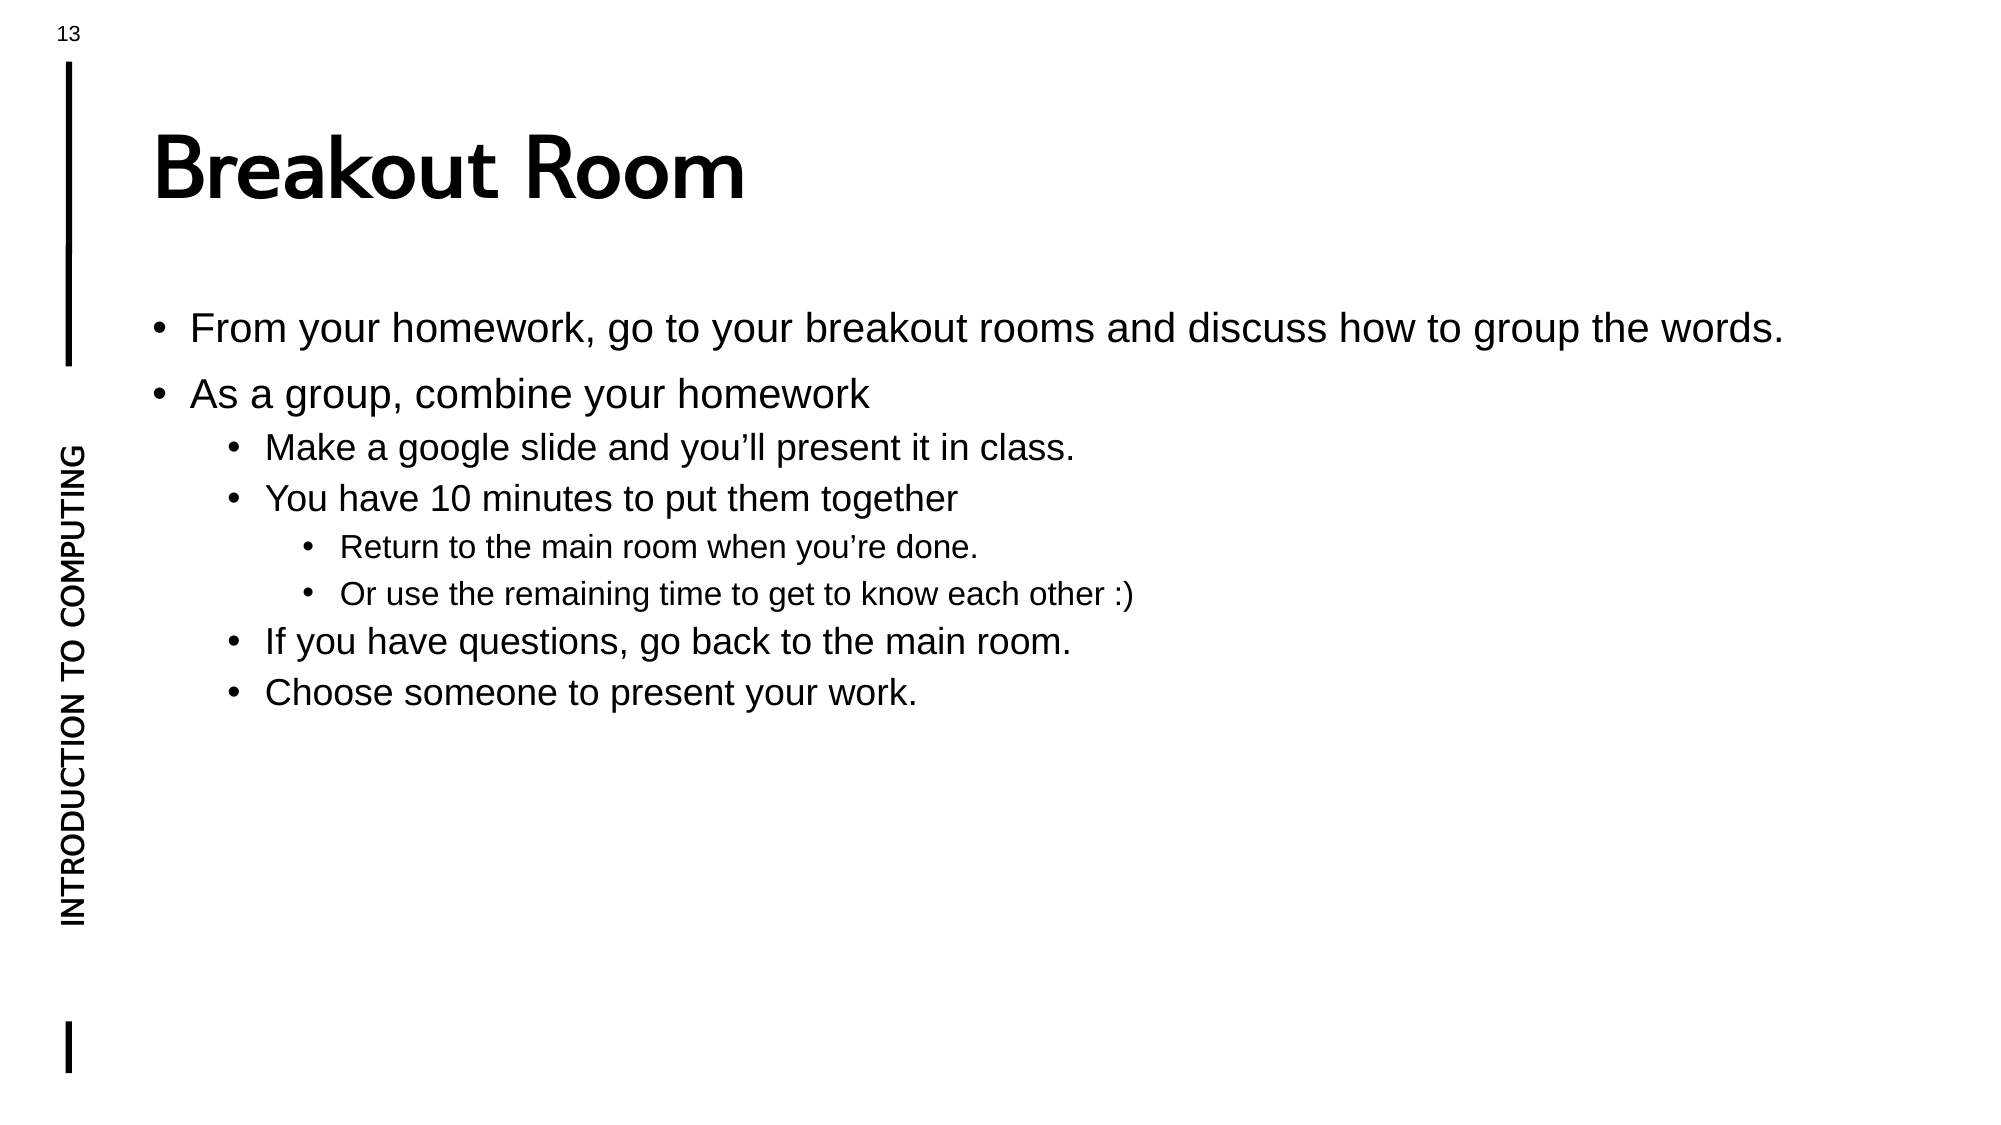

# Breakout Room
From your homework, go to your breakout rooms and discuss how to group the words.
As a group, combine your homework
Make a google slide and you’ll present it in class.
You have 10 minutes to put them together
Return to the main room when you’re done.
Or use the remaining time to get to know each other :)
If you have questions, go back to the main room.
Choose someone to present your work.